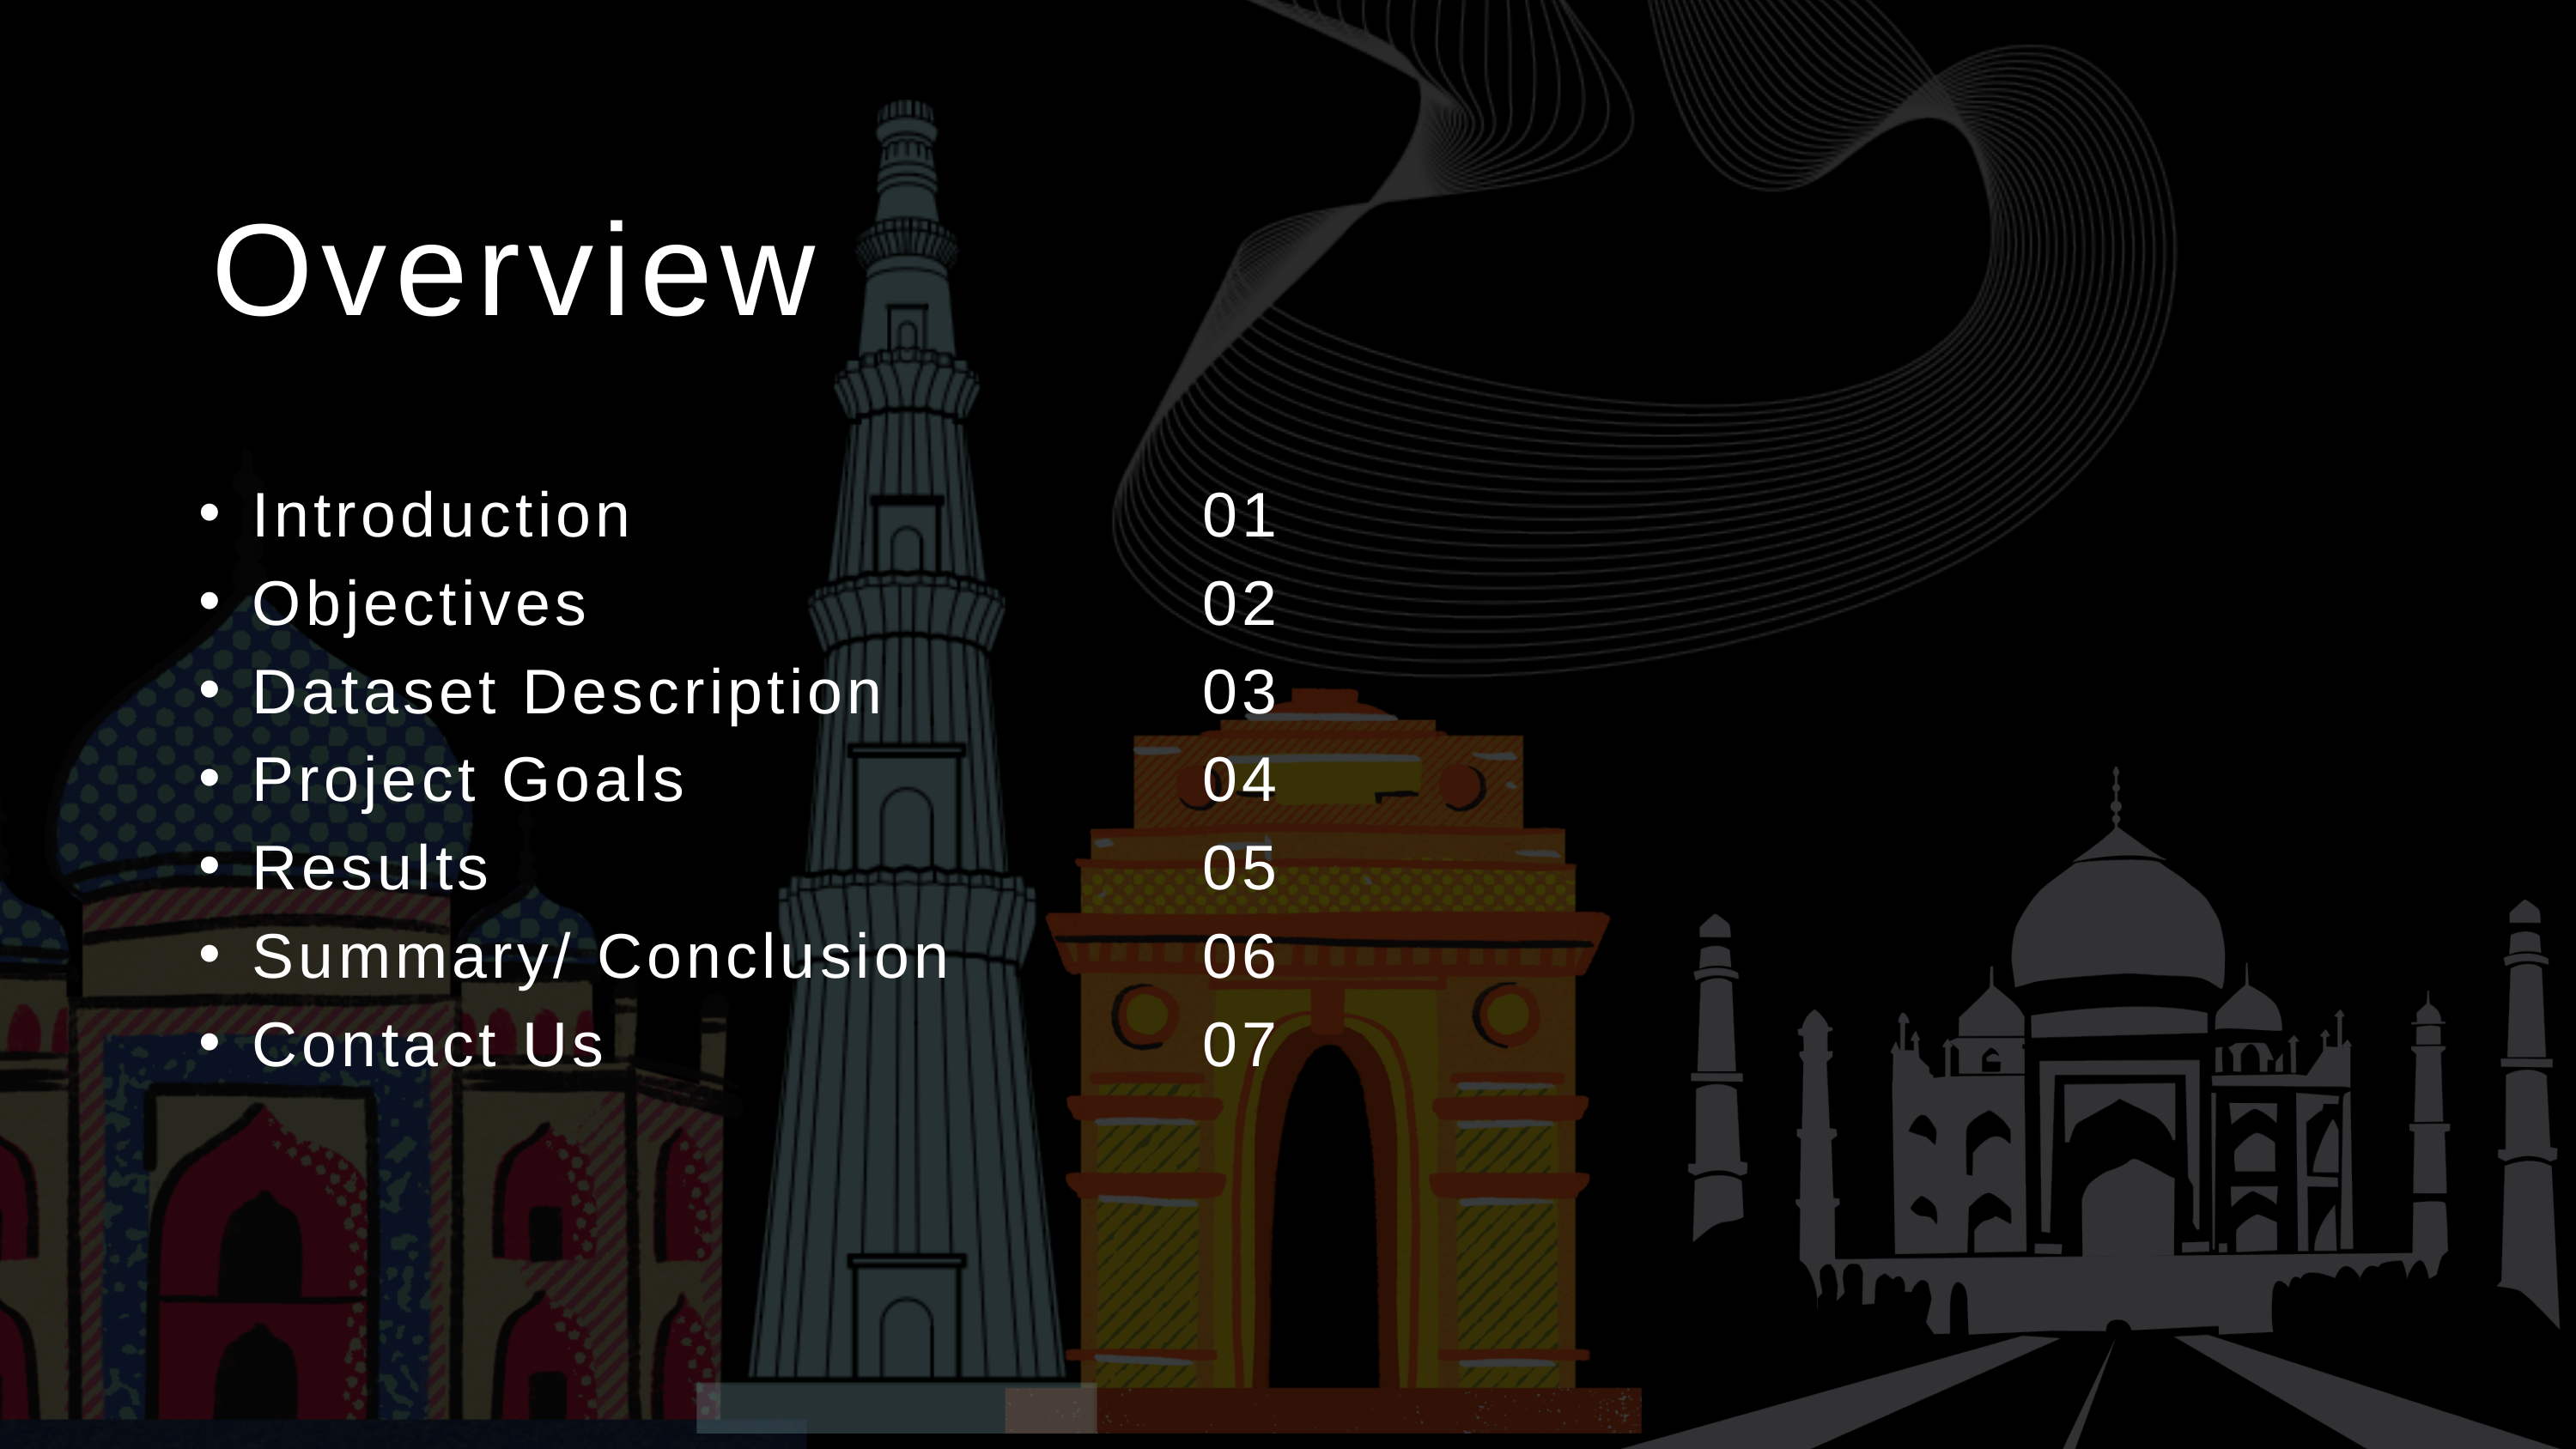

Overview

Introduction
Objectives
Dataset Description
Project Goals
Results
Summary/ Conclusion
Contact Us
01
02
03
04
05
06
07